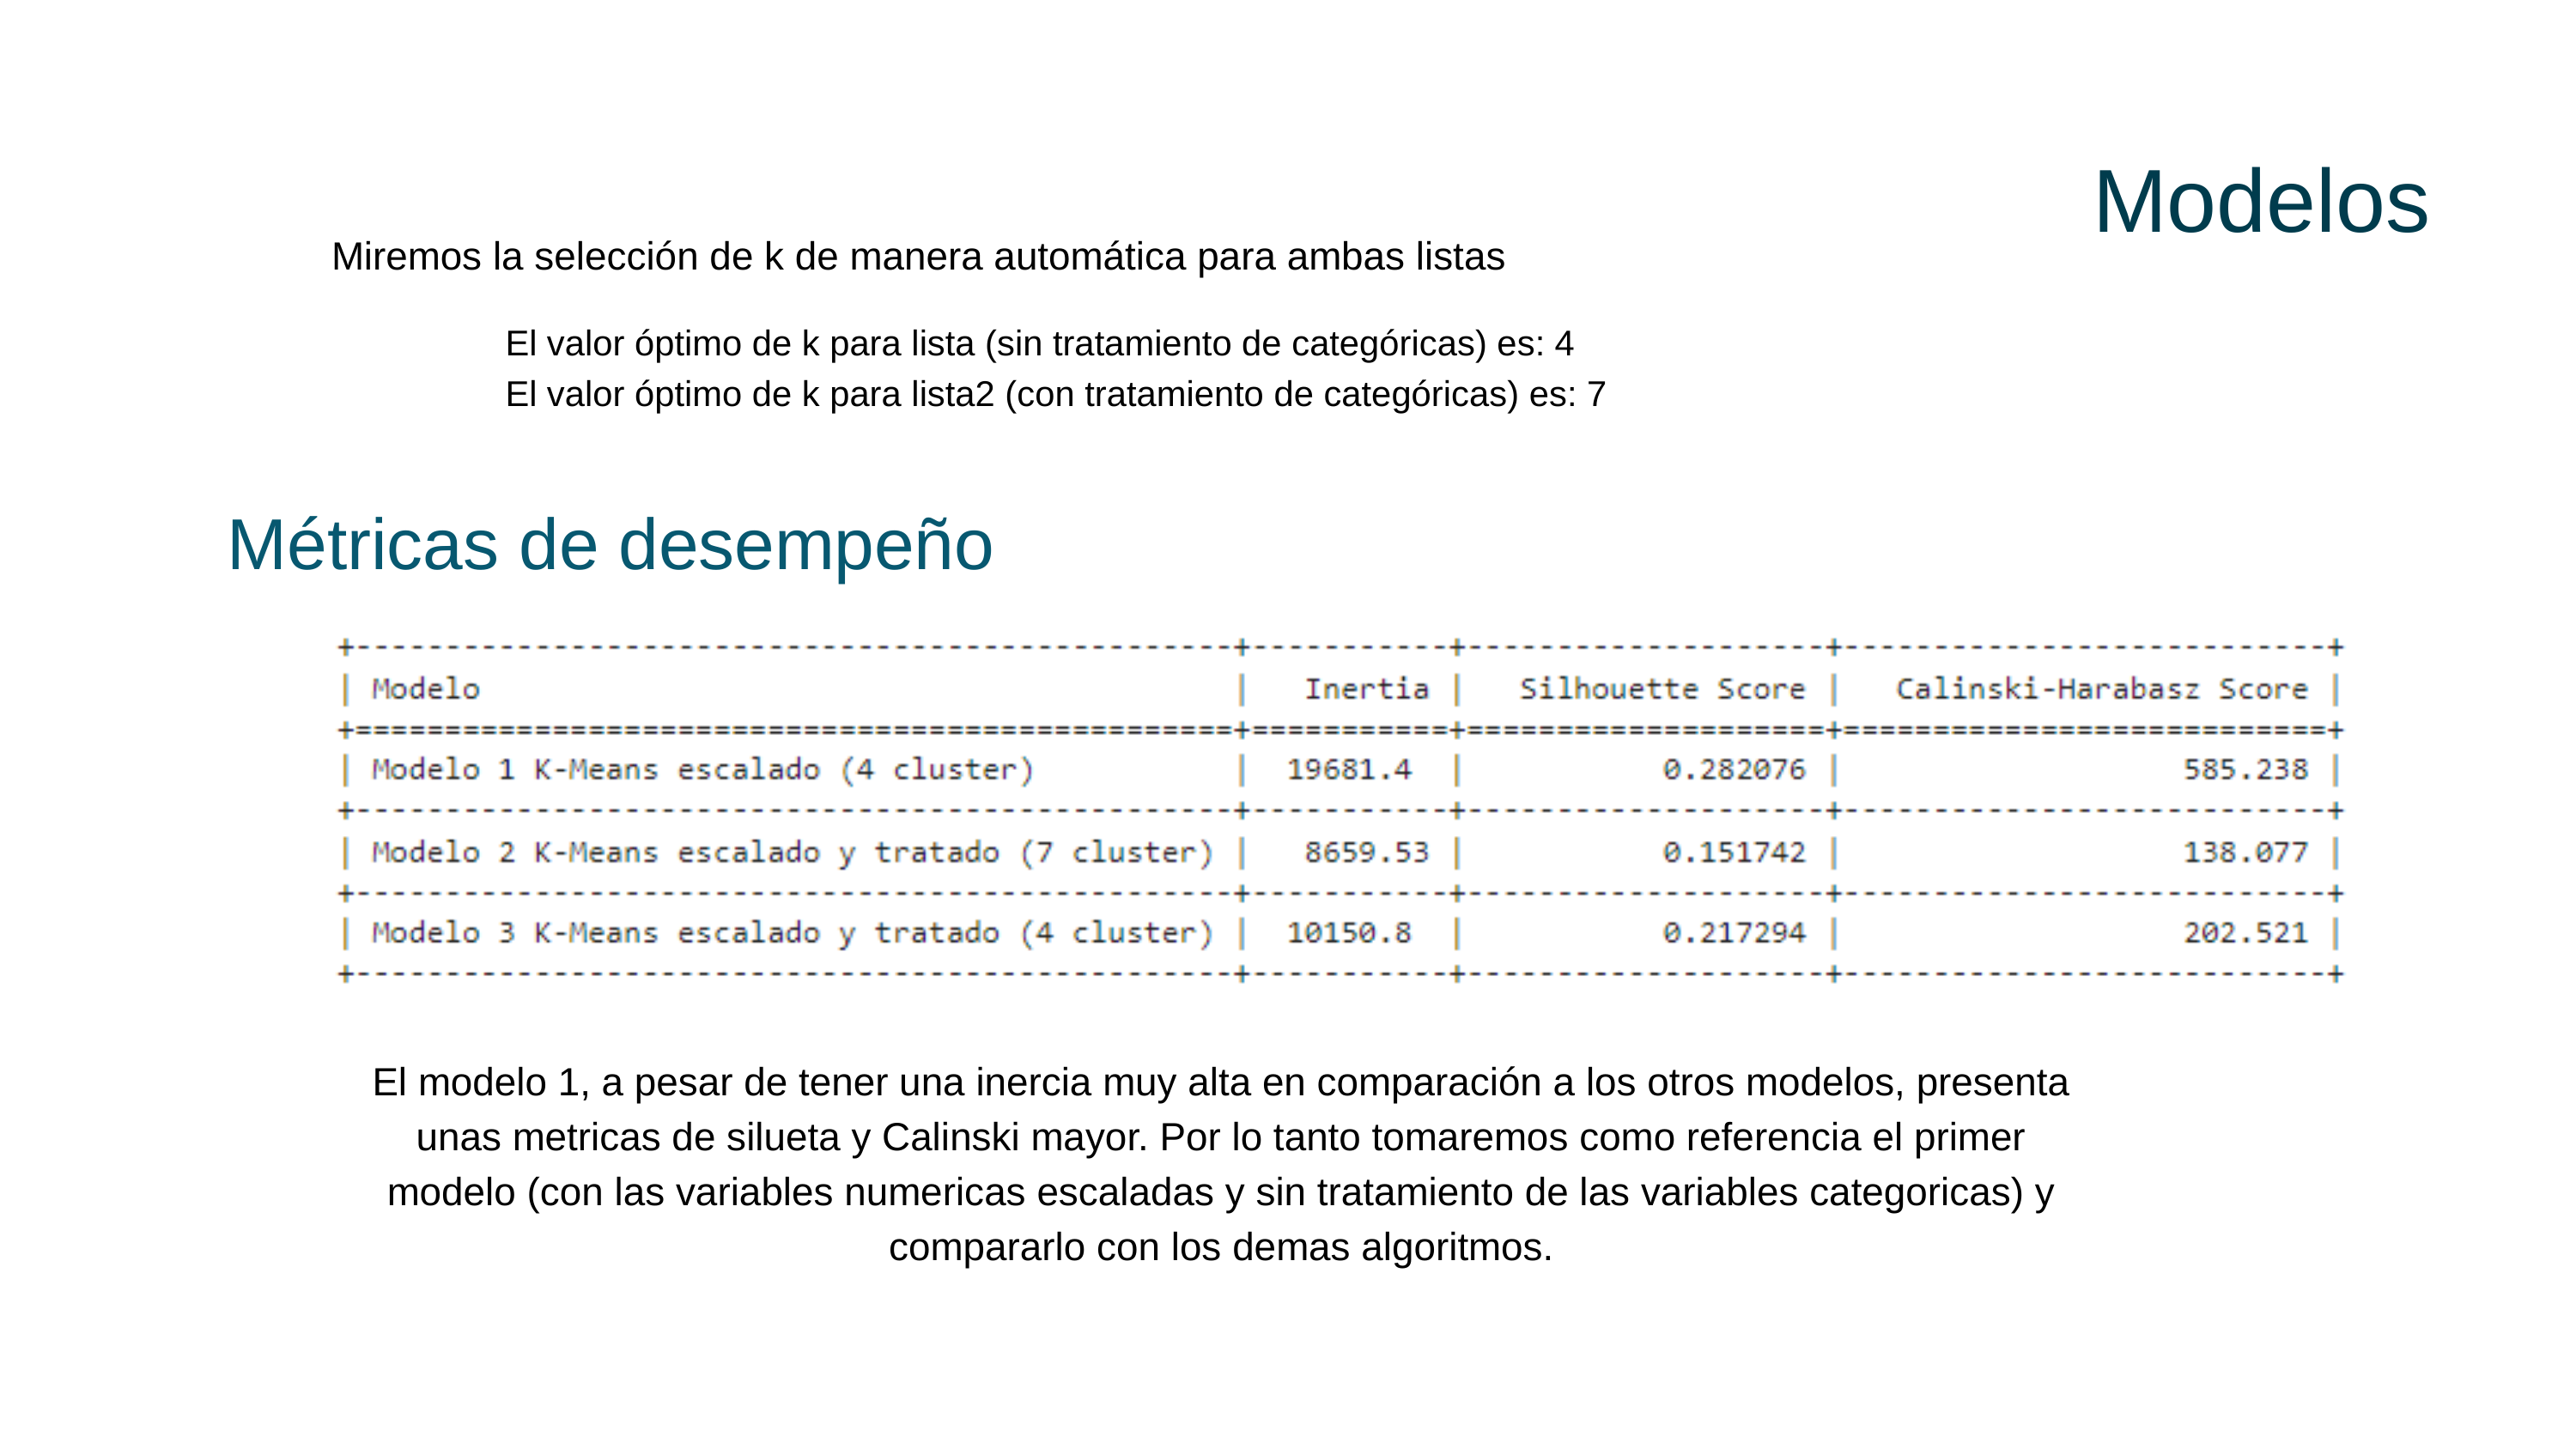

Modelos
Miremos la selección de k de manera automática para ambas listas
El valor óptimo de k para lista (sin tratamiento de categóricas) es: 4
El valor óptimo de k para lista2 (con tratamiento de categóricas) es: 7
Métricas de desempeño

El modelo 1, a pesar de tener una inercia muy alta en comparación a los otros modelos, presenta unas metricas de silueta y Calinski mayor. Por lo tanto tomaremos como referencia el primer modelo (con las variables numericas escaladas y sin tratamiento de las variables categoricas) y compararlo con los demas algoritmos.